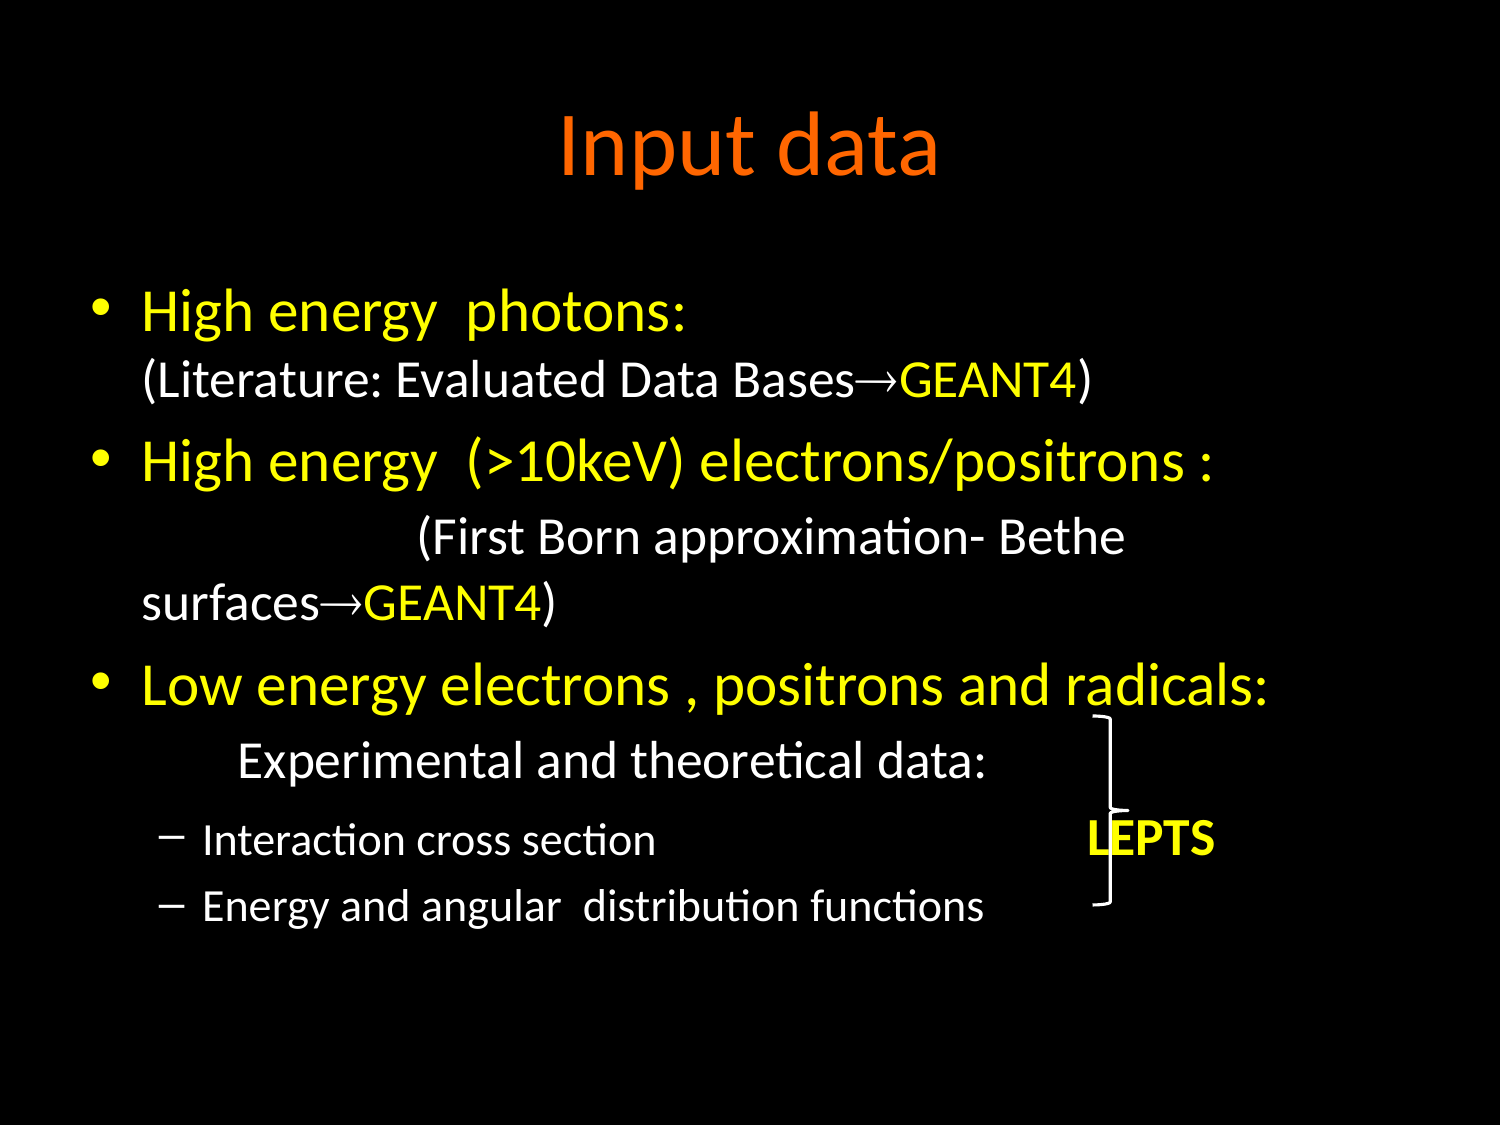

# Input data
High energy  photons:                                                (Literature: Evaluated Data Bases→GEANT4)
High energy  (>10keV) electrons/positrons :                                   (First Born approximation- Bethe surfaces→GEANT4)
Low energy electrons , positrons and radicals:                  Experimental and theoretical data:
Interaction cross section                                         LEPTS
Energy and angular  distribution functions